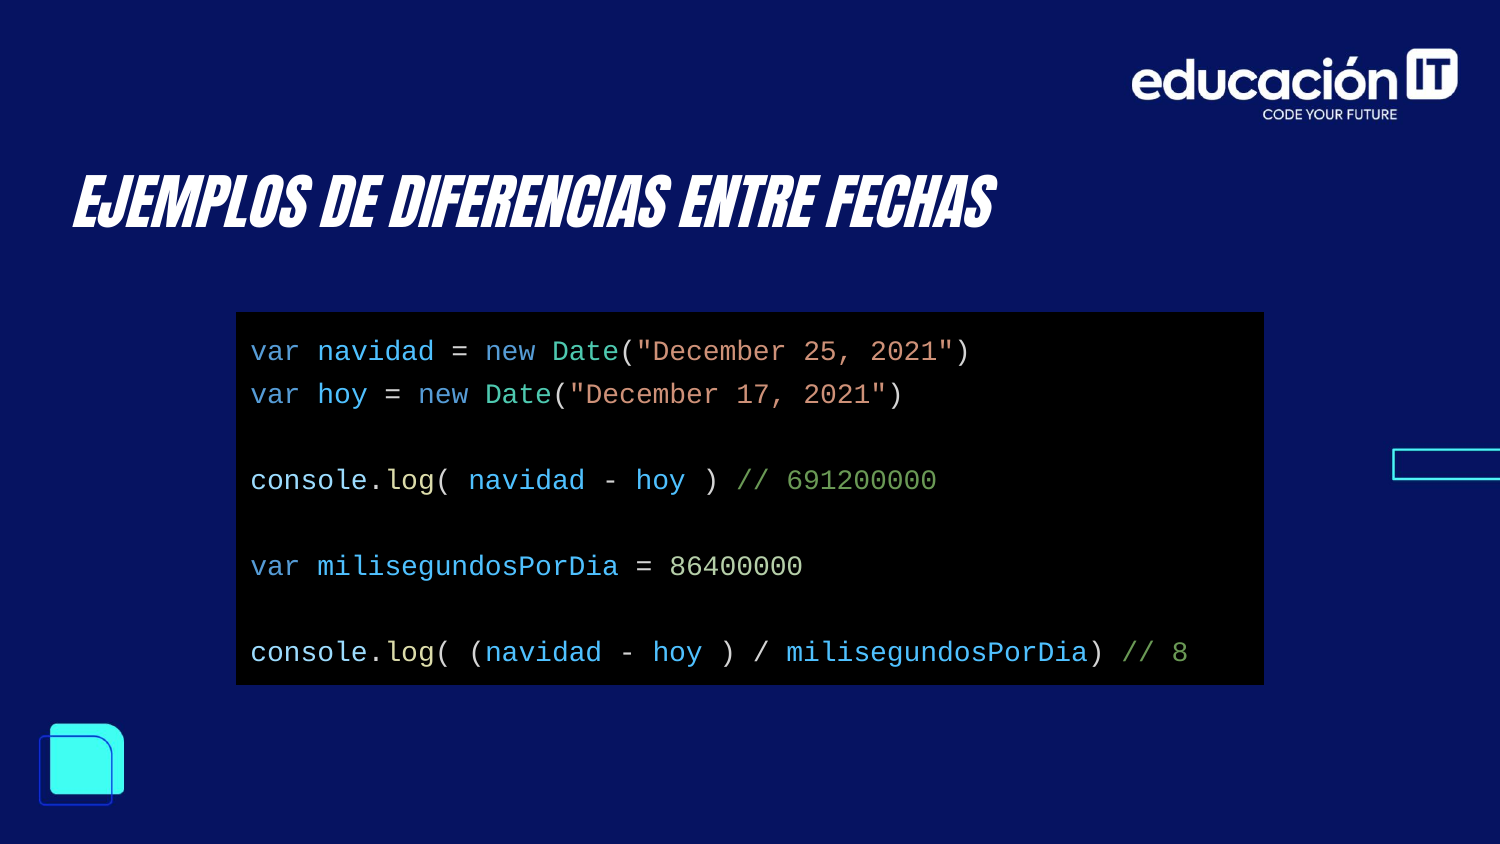

EJEMPLOS DE DIFERENCIAS ENTRE FECHAS

| var navidad = new Date("December 25, 2021") var hoy = new Date("December 17, 2021") console.log( navidad - hoy ) // 691200000 var milisegundosPorDia = 86400000 console.log( (navidad - hoy ) / milisegundosPorDia) // 8 |
| --- |